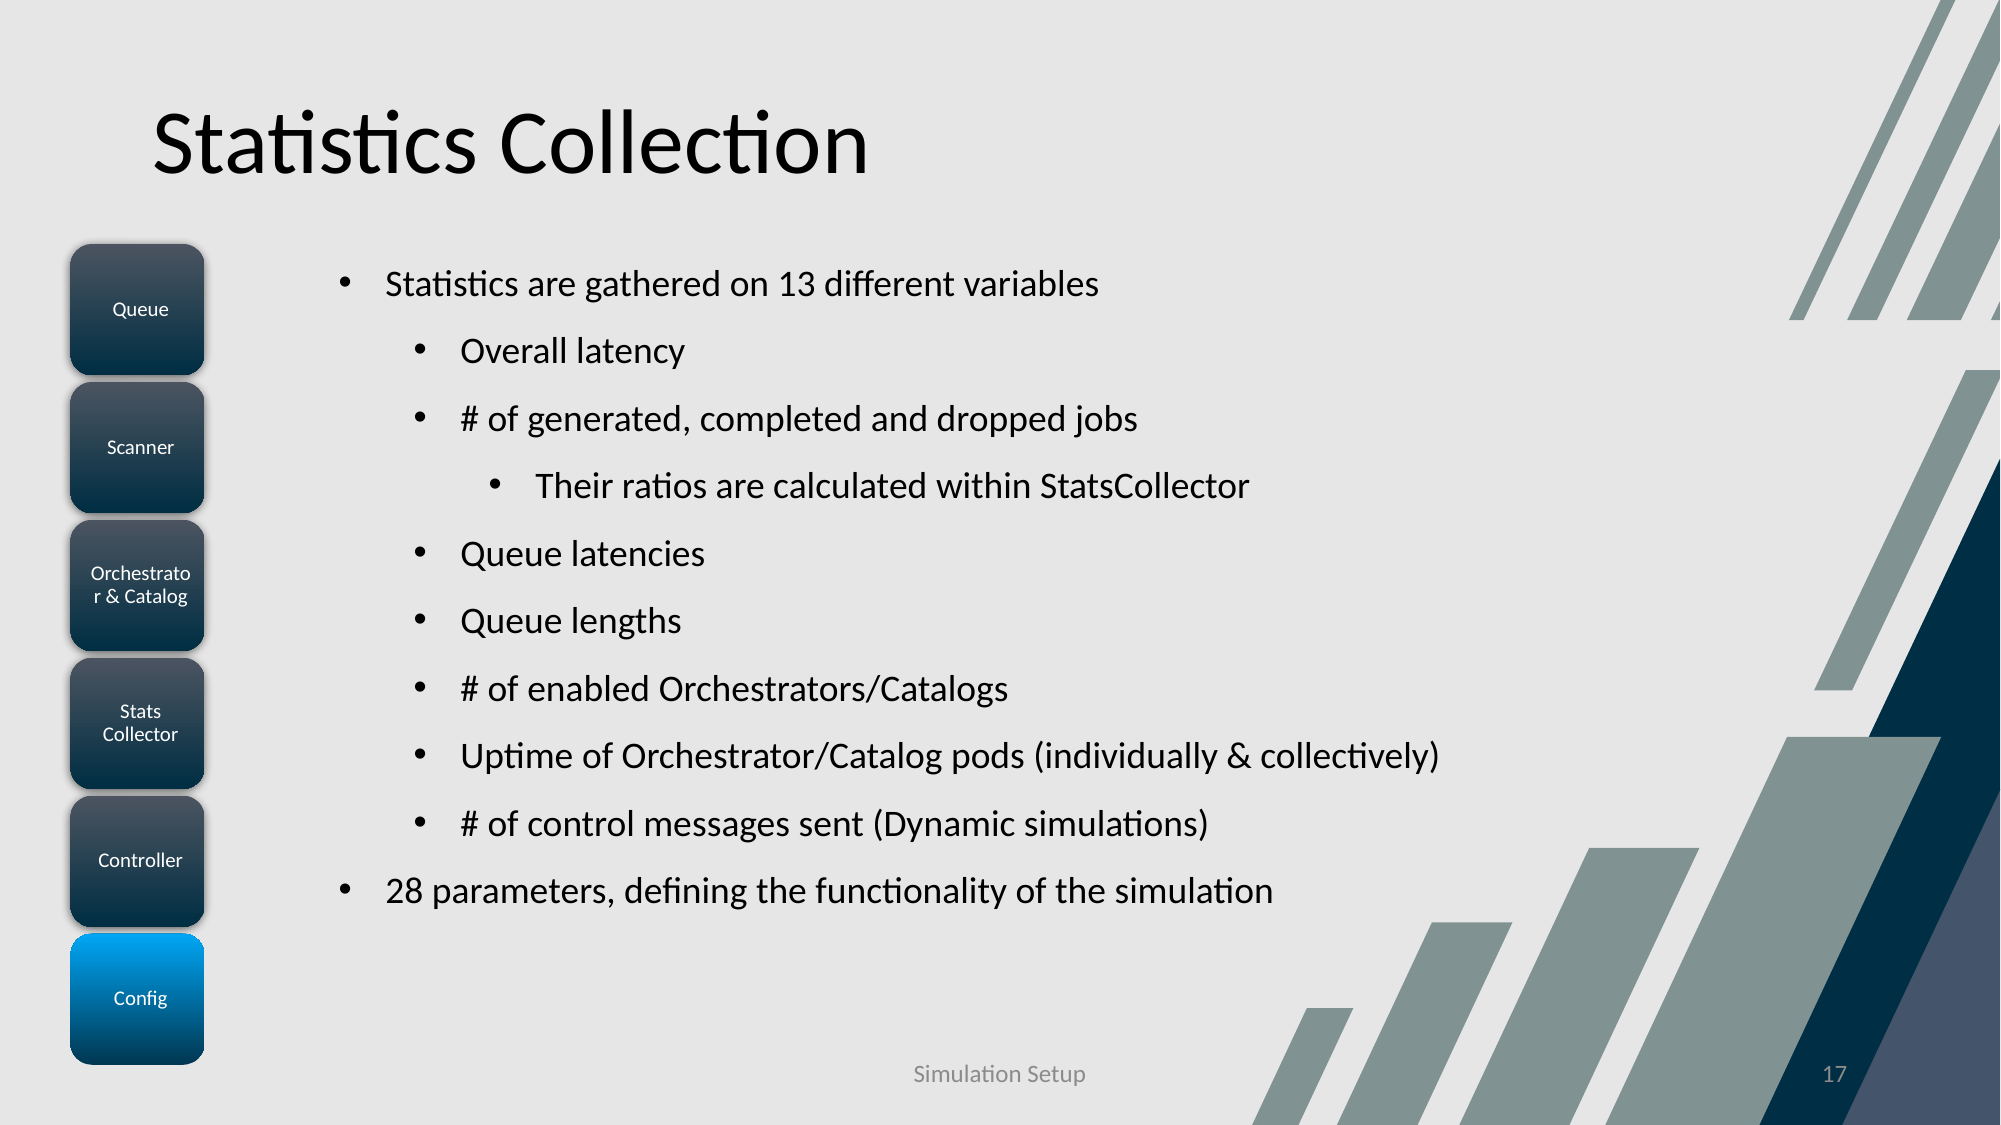

Statistics Collection
Statistics are gathered on 13 different variables
Overall latency
# of generated, completed and dropped jobs
Their ratios are calculated within StatsCollector
Queue latencies
Queue lengths
# of enabled Orchestrators/Catalogs
Uptime of Orchestrator/Catalog pods (individually & collectively)
# of control messages sent (Dynamic simulations)
28 parameters, defining the functionality of the simulation

Queue
Scanner
Orchestrator & Catalog
Stats Collector
Controller
Config
Simulation Setup
17